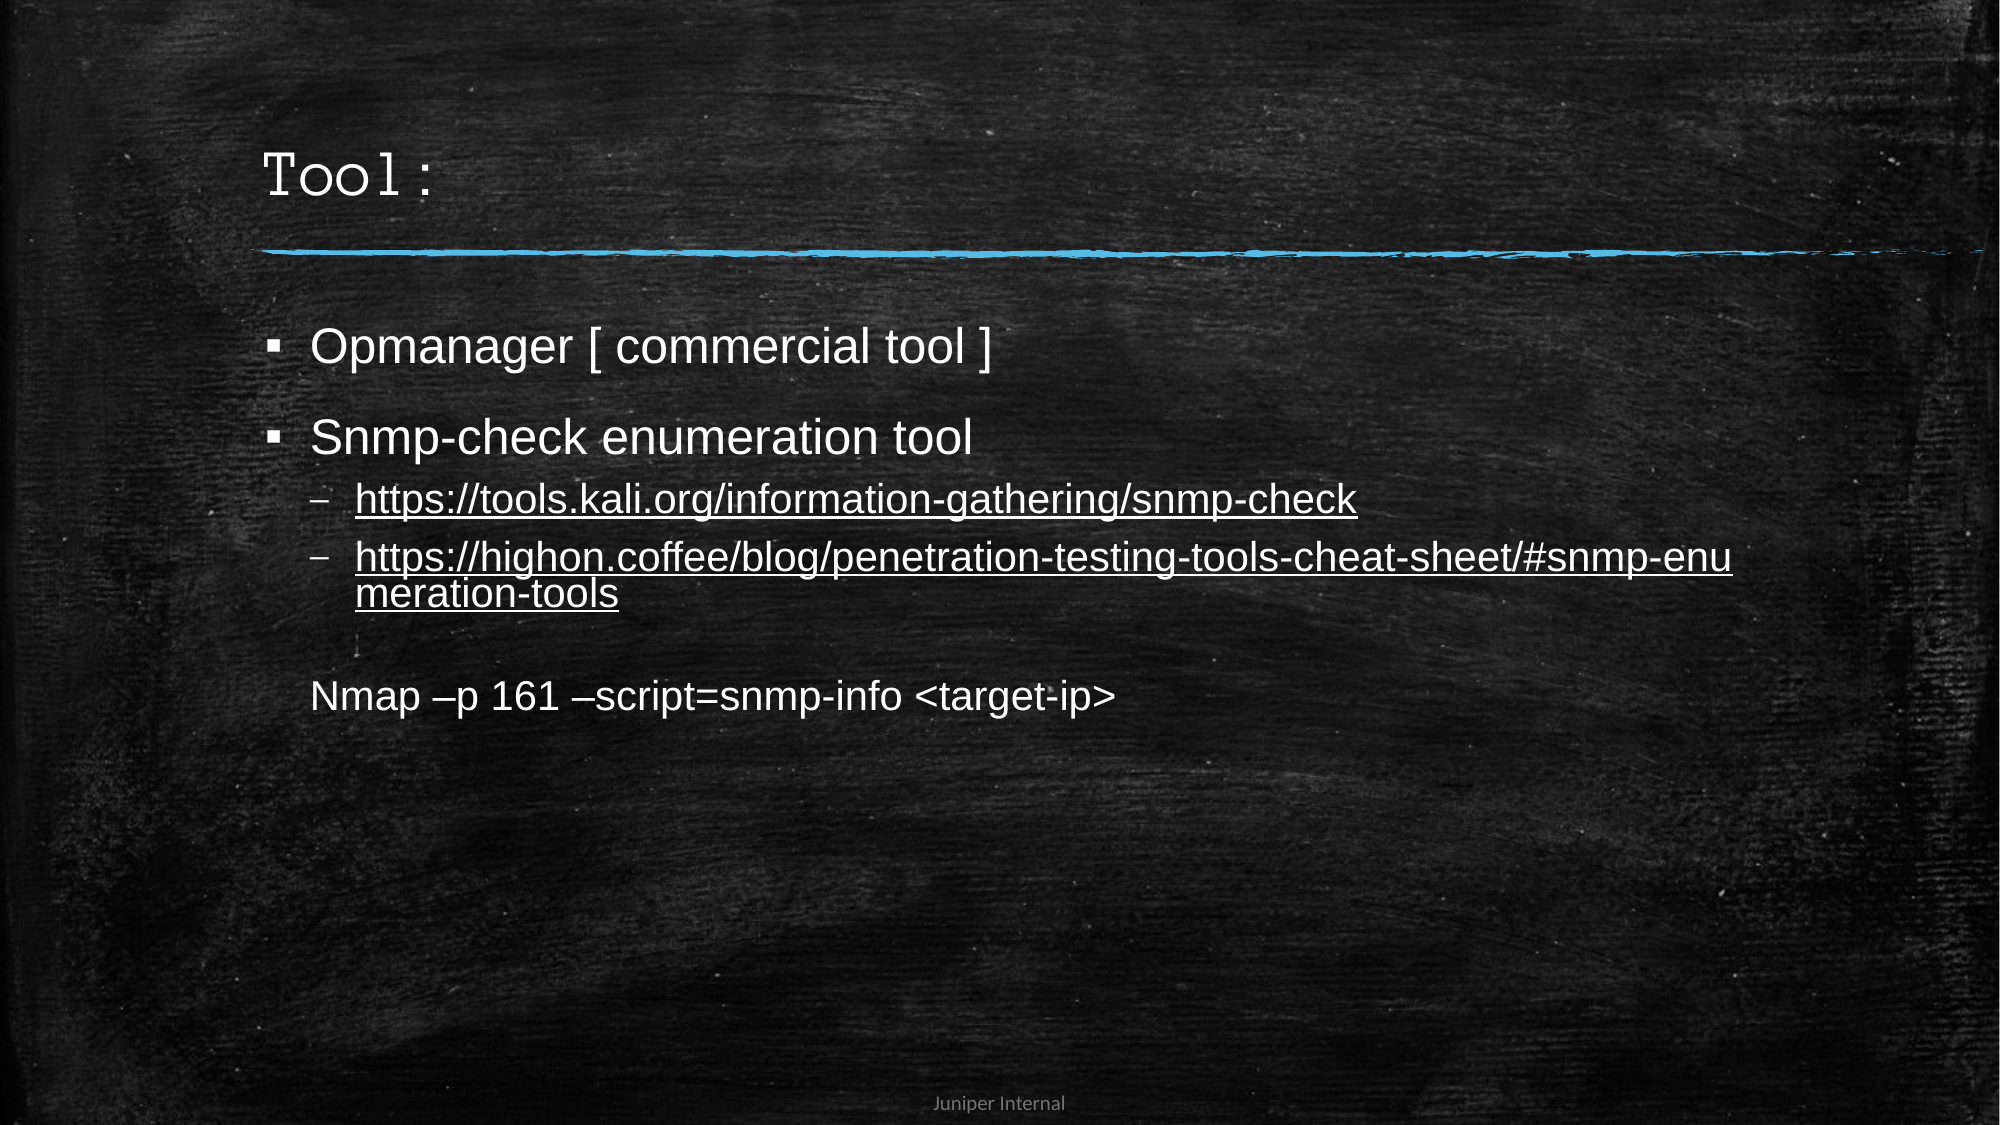

# Tool:
Opmanager [ commercial tool ]
Snmp-check enumeration tool
https://tools.kali.org/information-gathering/snmp-check
https://highon.coffee/blog/penetration-testing-tools-cheat-sheet/#snmp-enumeration-tools
Nmap –p 161 –script=snmp-info <target-ip>